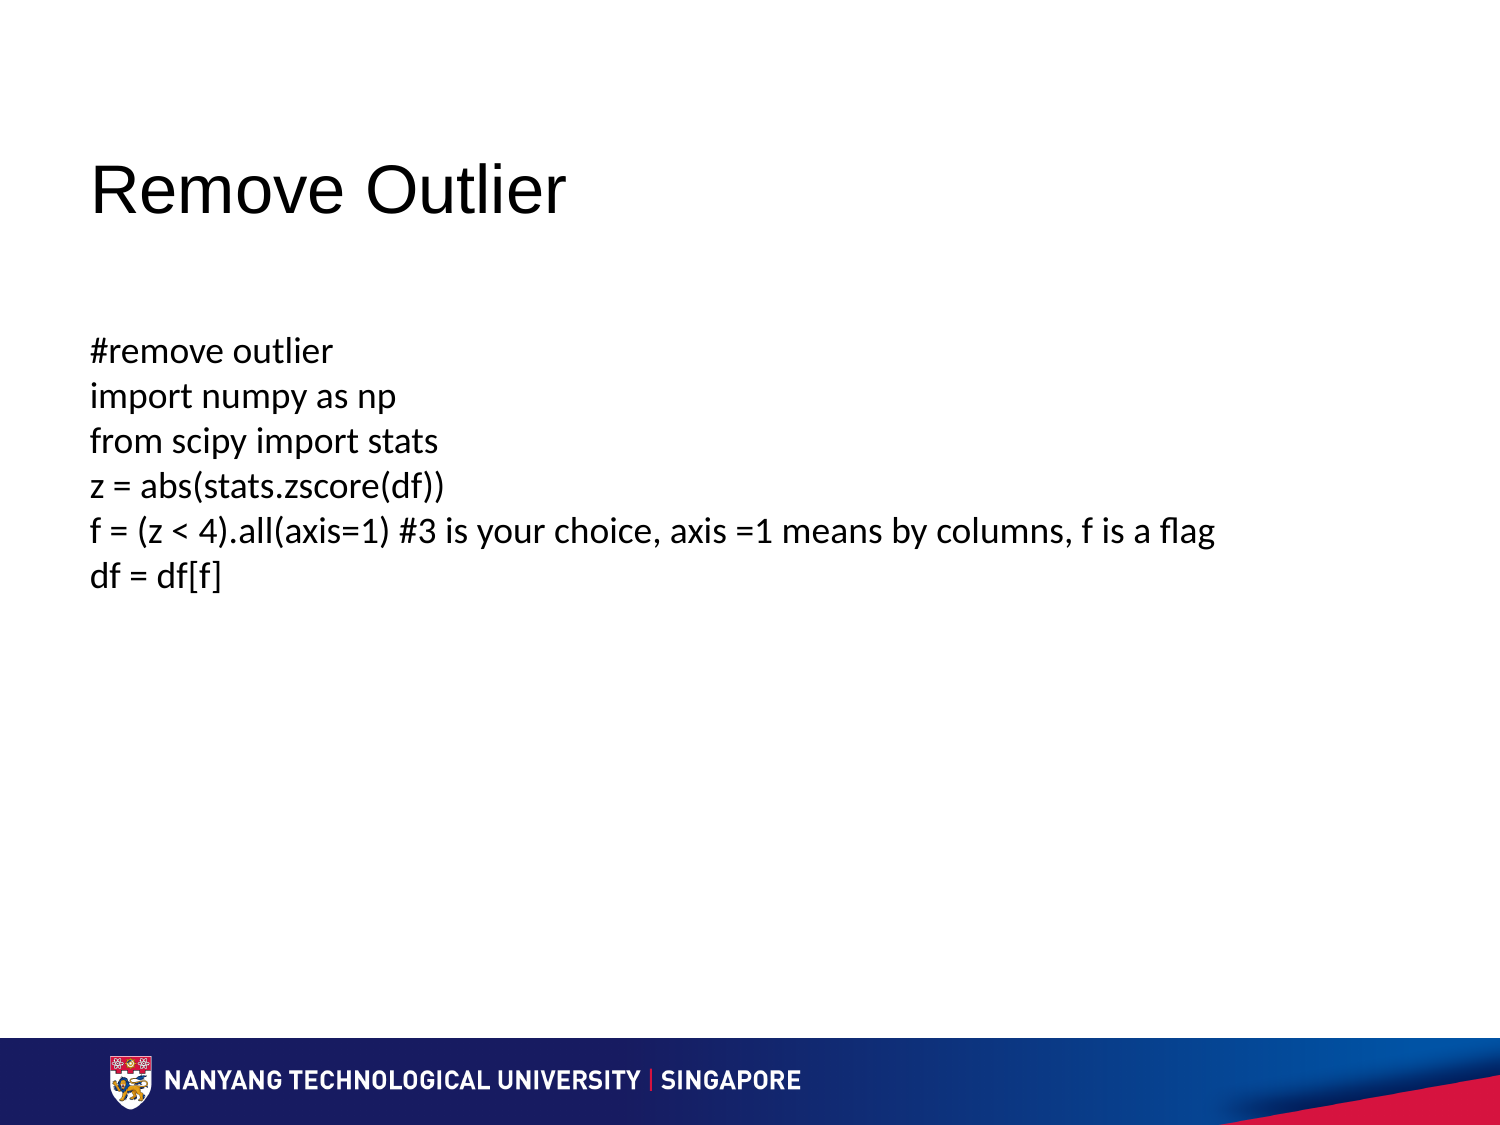

# Remove Outlier
#remove outlier
import numpy as np
from scipy import stats
z = abs(stats.zscore(df))
f = (z < 4).all(axis=1) #3 is your choice, axis =1 means by columns, f is a flag
df = df[f]